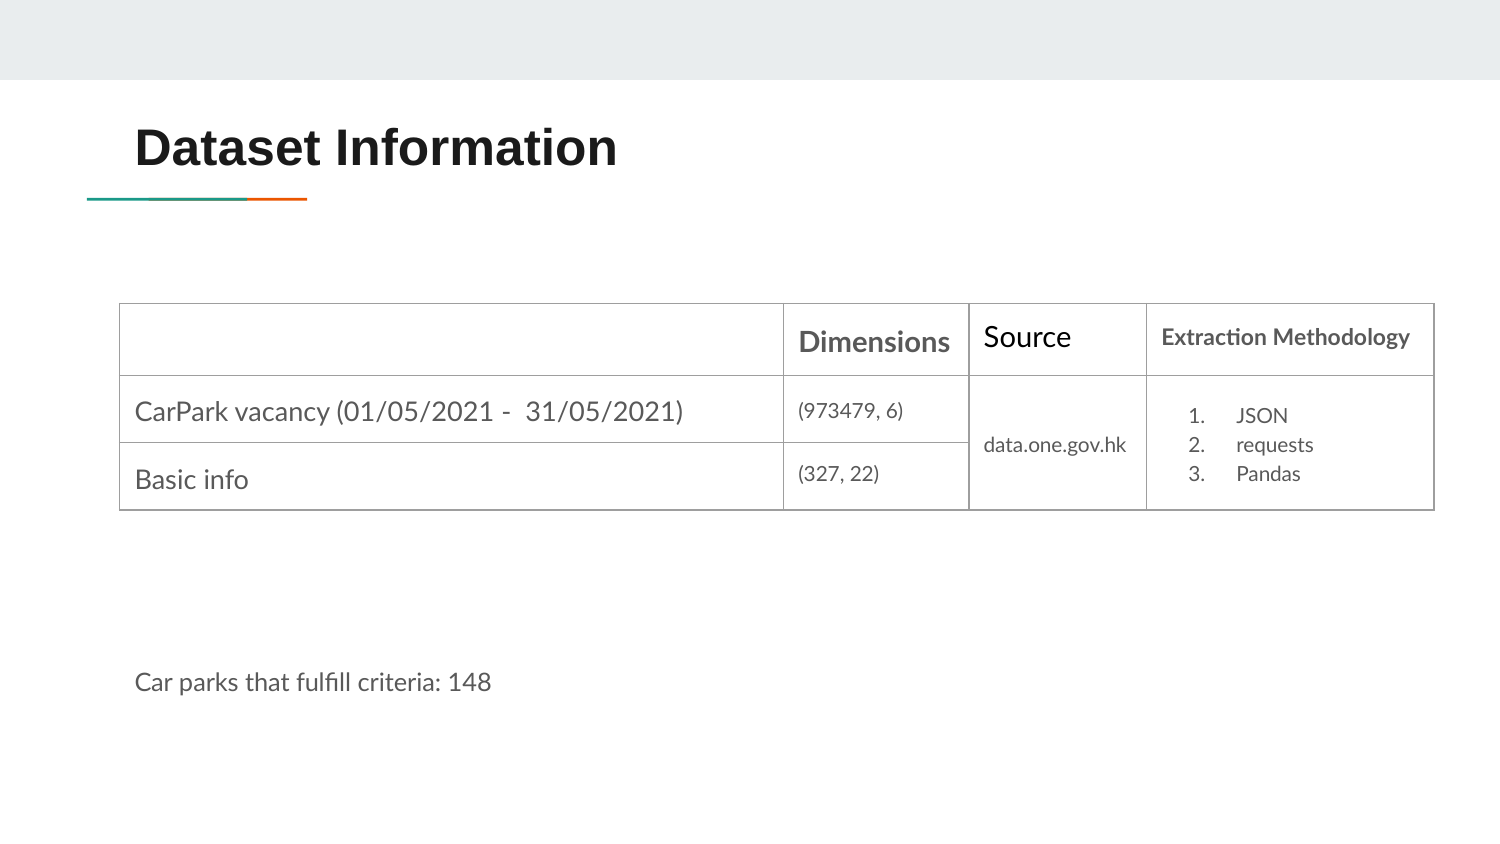

# Dataset Information
|  | Dimensions | Source | Extraction Methodology |
| --- | --- | --- | --- |
| CarPark vacancy (01/05/2021 - 31/05/2021) | (973479, 6) | data.one.gov.hk | JSON requests Pandas |
| Basic info | (327, 22) |  |  |

Car parks that fulfill criteria: 148